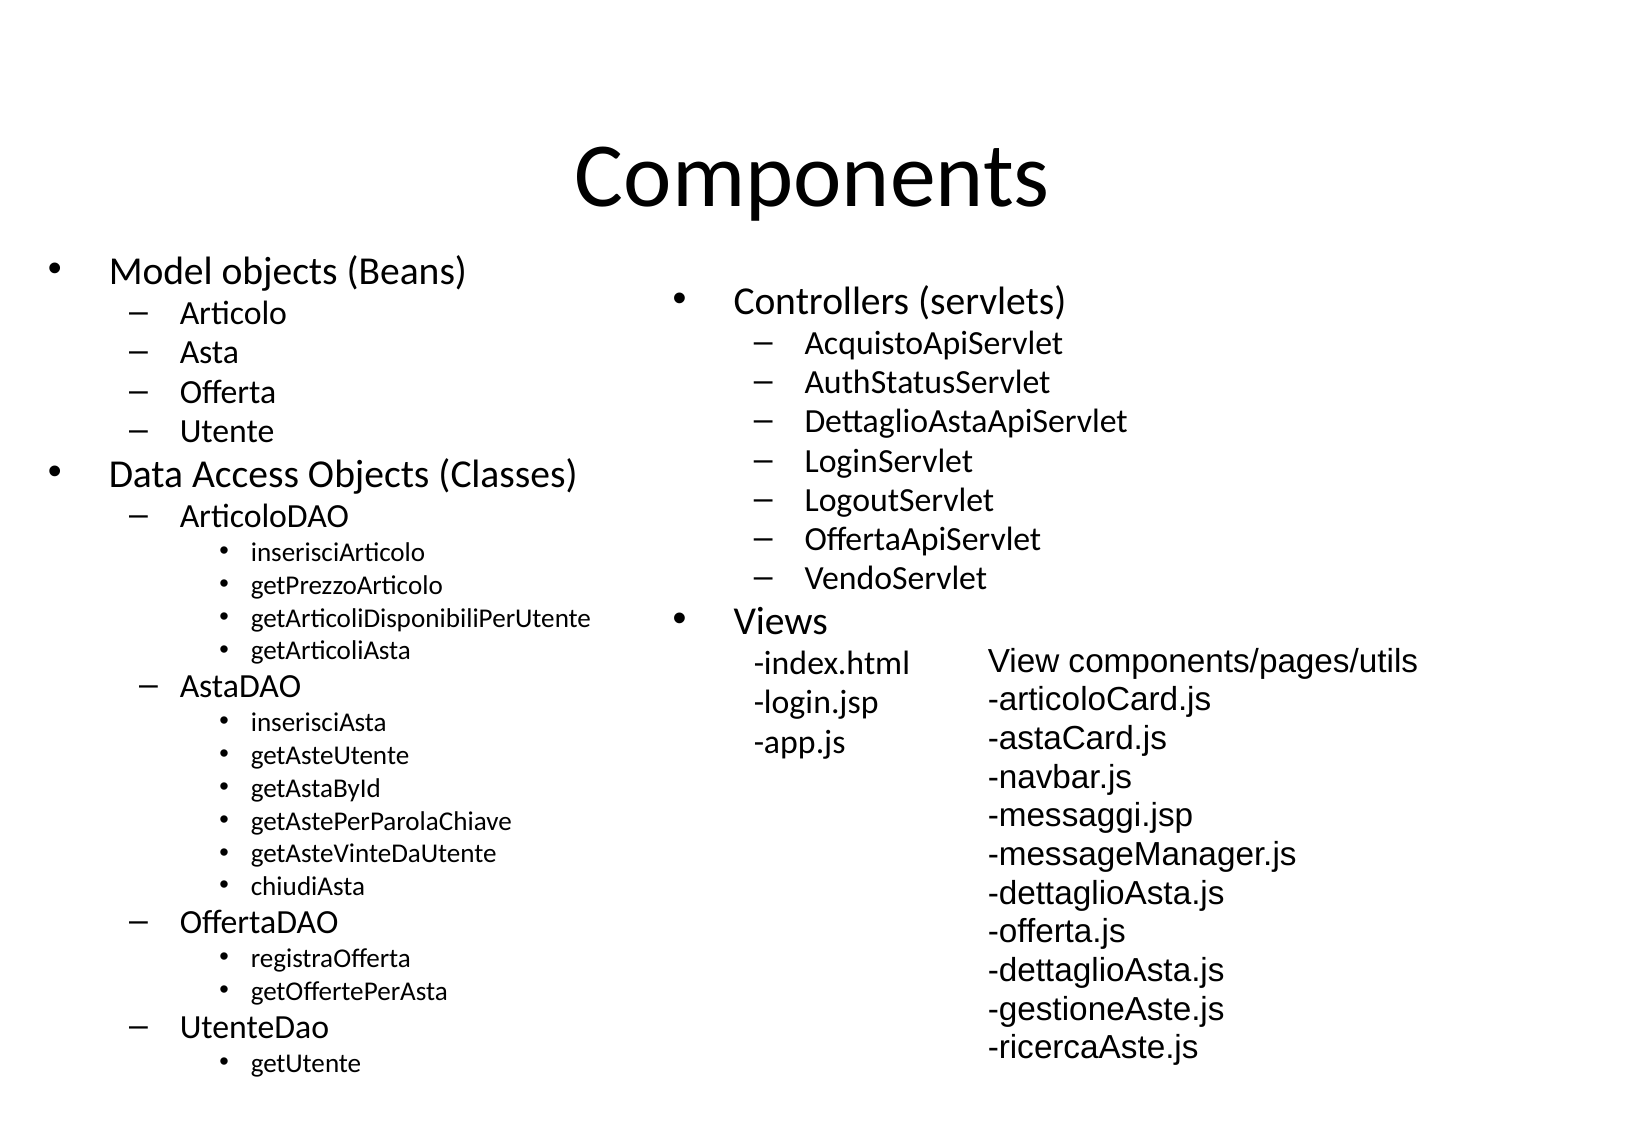

# Components
Model objects (Beans)
Articolo
Asta
Offerta
Utente
Data Access Objects (Classes)
ArticoloDAO
inserisciArticolo
getPrezzoArticolo
getArticoliDisponibiliPerUtente
getArticoliAsta
AstaDAO
inserisciAsta
getAsteUtente
getAstaById
getAstePerParolaChiave
getAsteVinteDaUtente
chiudiAsta
OffertaDAO
registraOfferta
getOffertePerAsta
UtenteDao
getUtente

Controllers (servlets)
AcquistoApiServlet
AuthStatusServlet
DettaglioAstaApiServlet
LoginServlet
LogoutServlet
OffertaApiServlet
VendoServlet
Views
-index.html
-login.jsp
-app.js
View components/pages/utils
-articoloCard.js
-astaCard.js
-navbar.js
-messaggi.jsp
-messageManager.js
-dettaglioAsta.js
-offerta.js
-dettaglioAsta.js
-gestioneAste.js
-ricercaAste.js